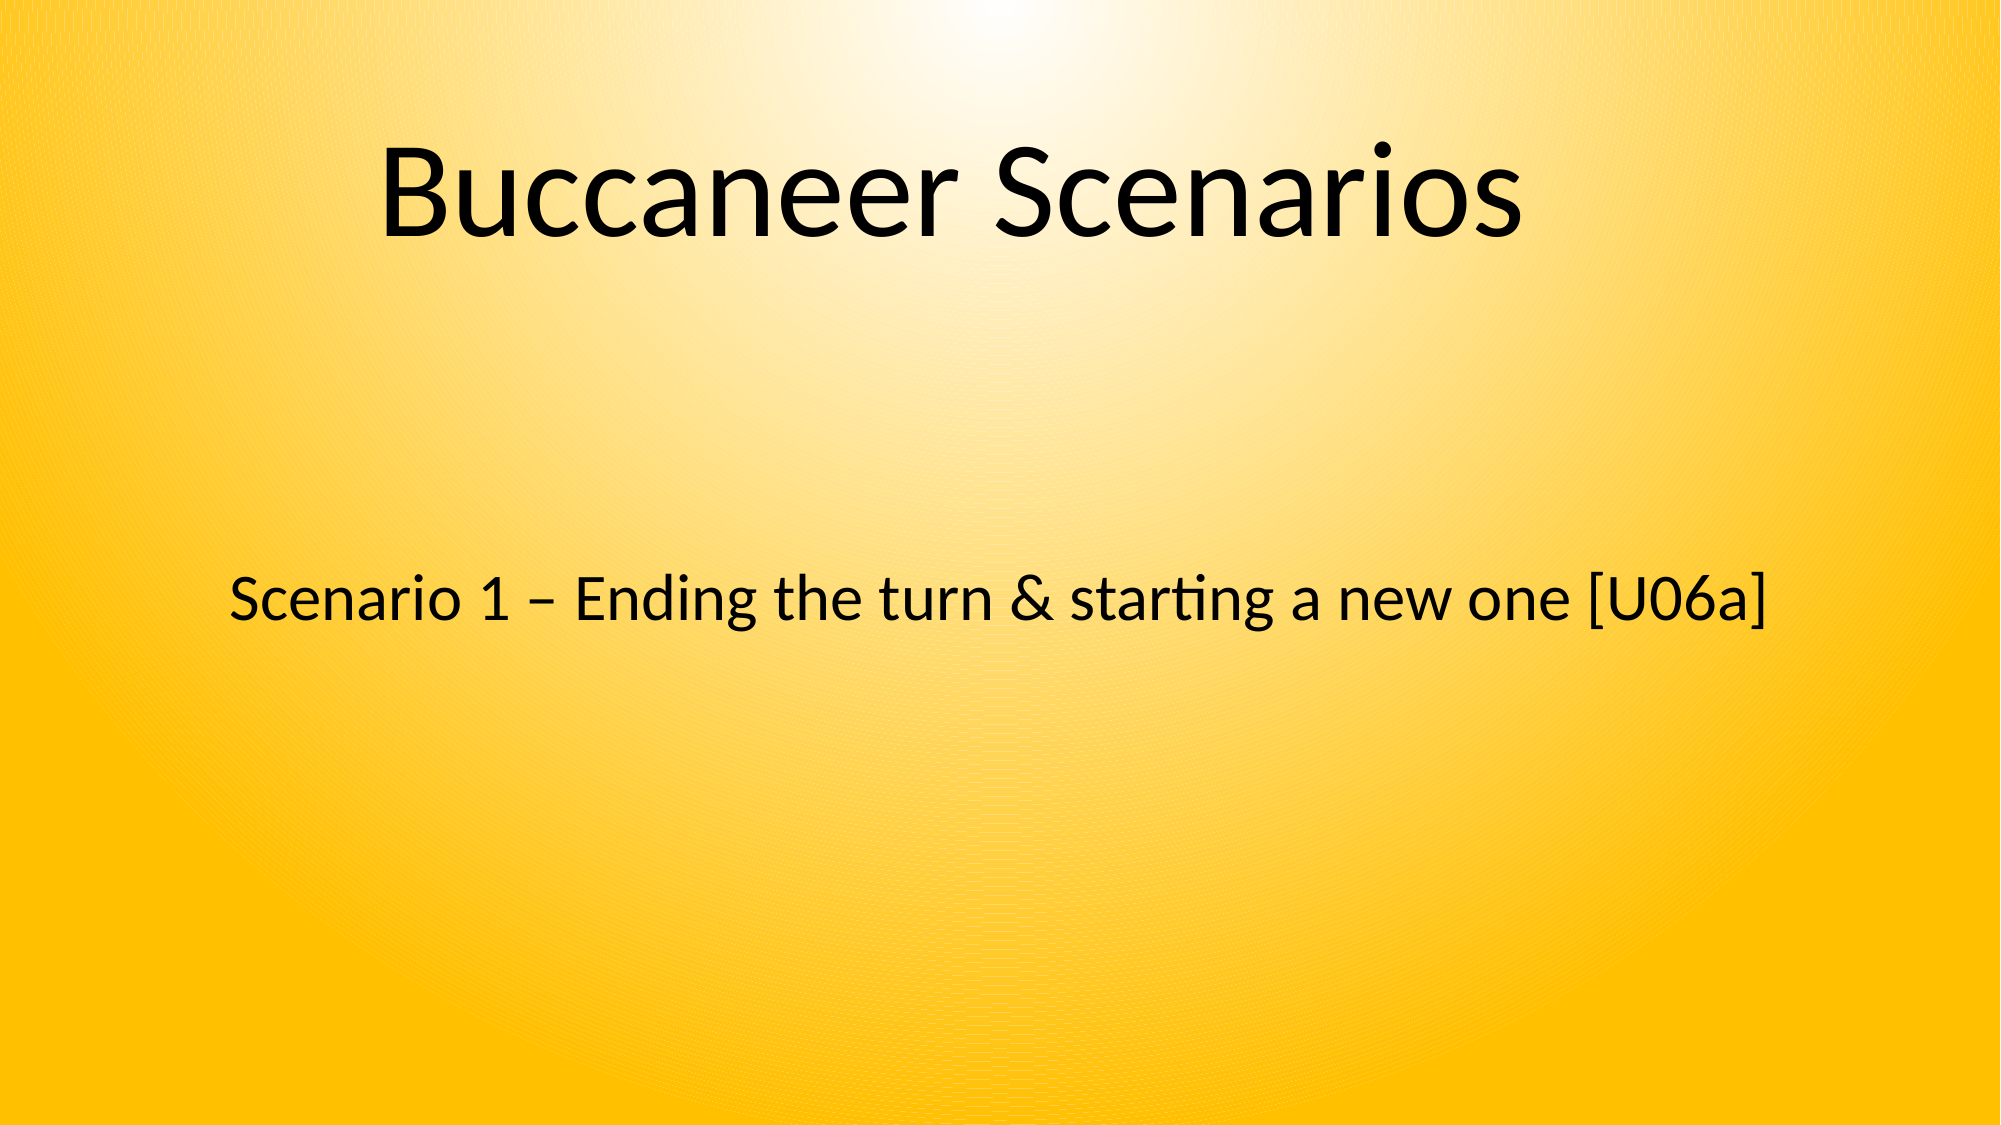

Buccaneer Scenarios
Scenario 1 – Ending the turn & starting a new one [U06a]